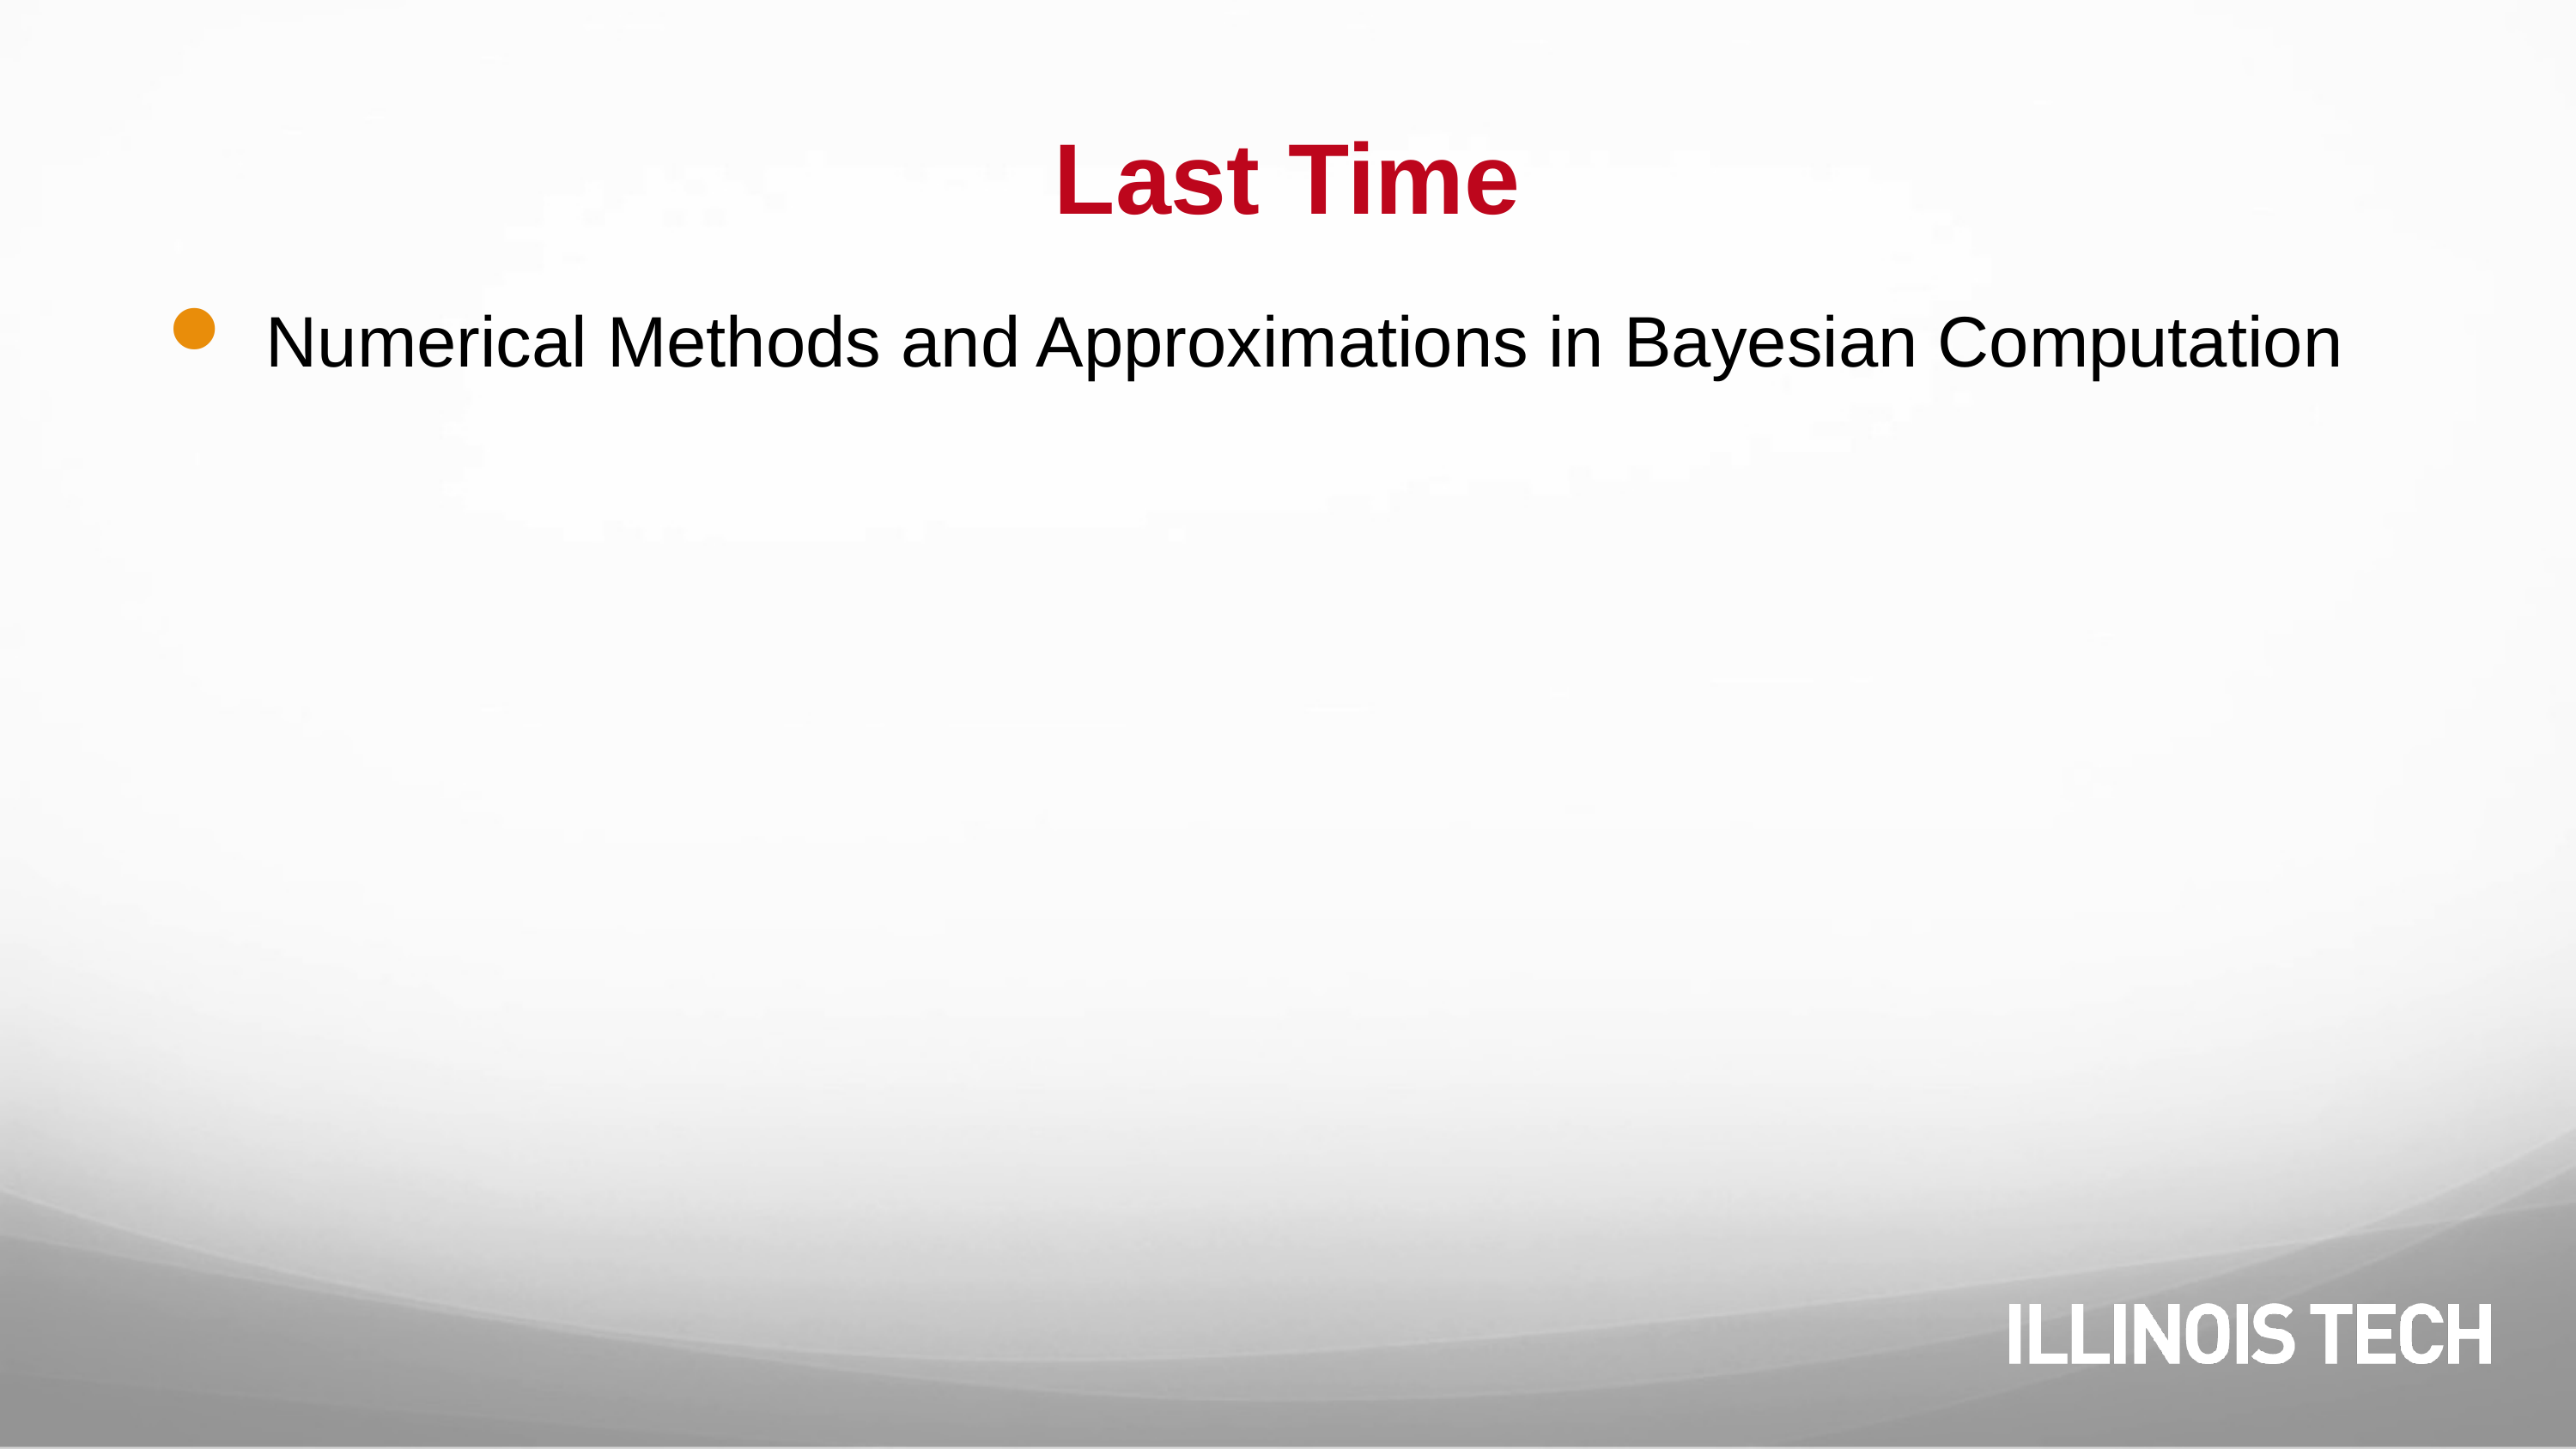

# Last Time
Numerical Methods and Approximations in Bayesian Computation